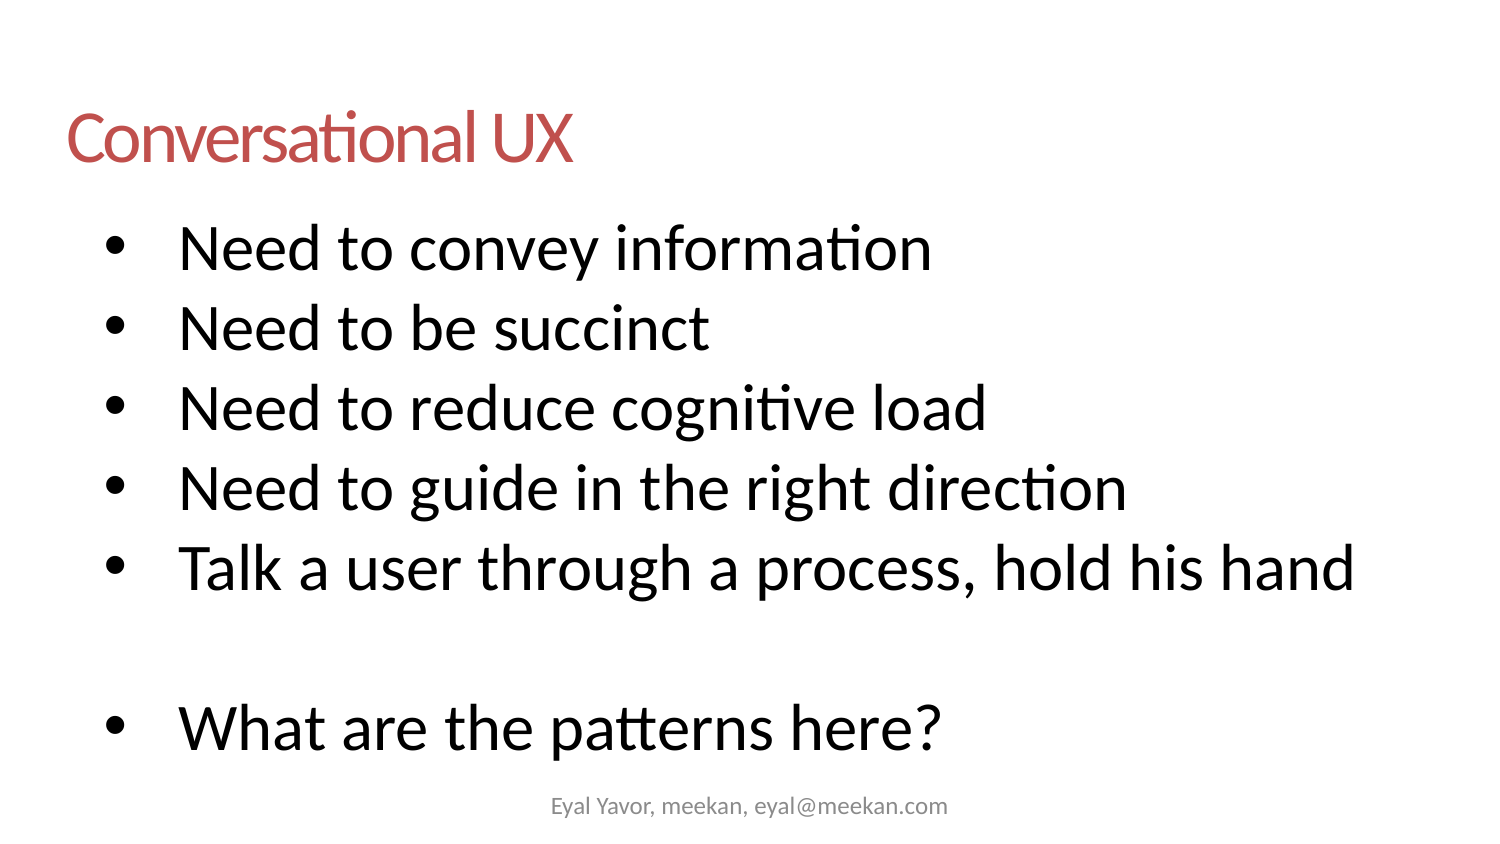

# Conversational UX
Need to convey information
Need to be succinct
Need to reduce cognitive load
Need to guide in the right direction
Talk a user through a process, hold his hand

What are the patterns here?
Eyal Yavor, meekan, eyal@meekan.com